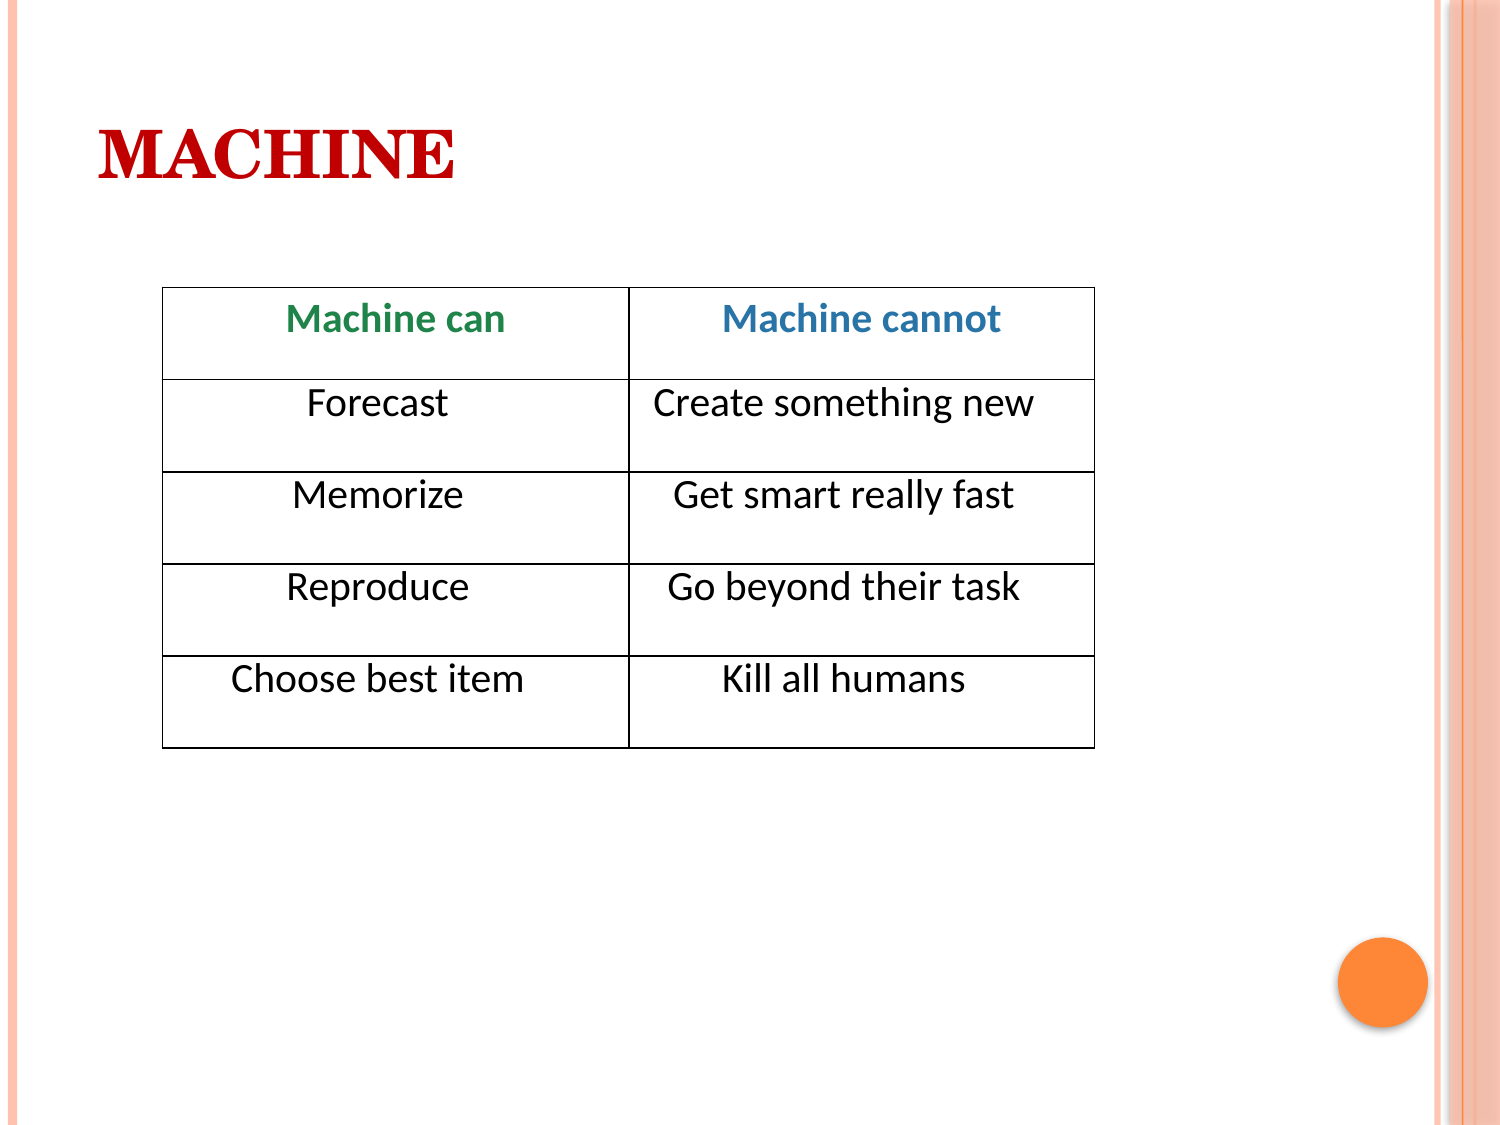

# Machine
| Machine can | Machine cannot |
| --- | --- |
| Forecast | Create something new |
| Memorize | Get smart really fast |
| Reproduce | Go beyond their task |
| Choose best item | Kill all humans |